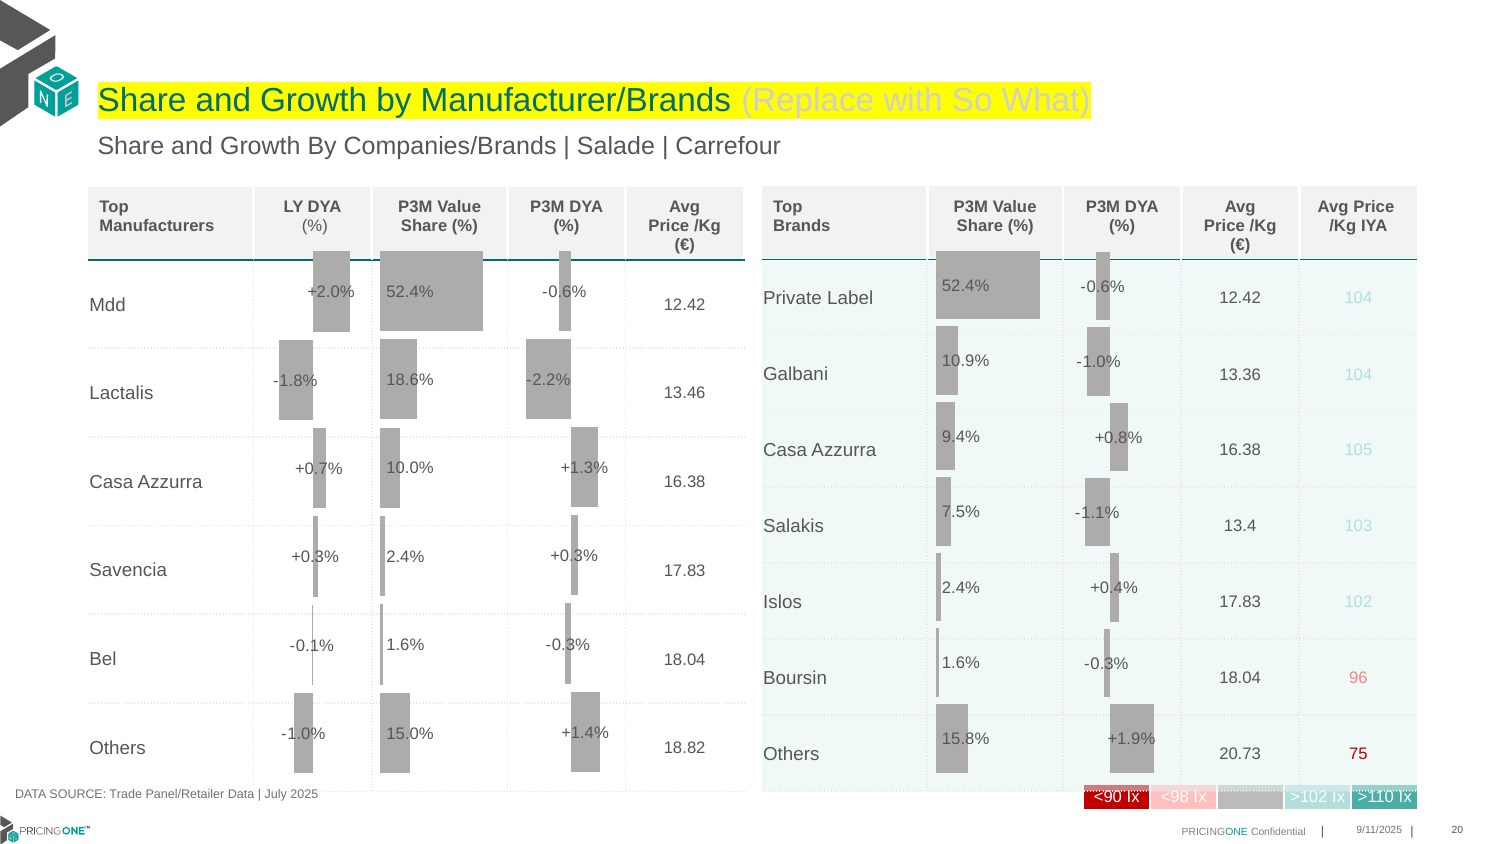

# Share and Growth by Manufacturer/Brands (Replace with So What)

Share and Growth By Companies/Brands | Salade | Carrefour
| Top Brands | P3M Value Share (%) | P3M DYA (%) | Avg Price /Kg (€) | Avg Price /Kg IYA |
| --- | --- | --- | --- | --- |
| Private Label |  |  | 12.42 | 104 |
| Galbani |  |  | 13.36 | 104 |
| Casa Azzurra |  |  | 16.38 | 105 |
| Salakis |  |  | 13.4 | 103 |
| Islos |  |  | 17.83 | 102 |
| Boursin |  |  | 18.04 | 96 |
| Others |  |  | 20.73 | 75 |
| Top Manufacturers | LY DYA (%) | P3M Value Share (%) | P3M DYA (%) | Avg Price /Kg (€) |
| --- | --- | --- | --- | --- |
| Mdd |  |  |  | 12.42 |
| Lactalis |  |  |  | 13.46 |
| Casa Azzurra |  |  |  | 16.38 |
| Savencia |  |  |  | 17.83 |
| Bel |  |  |  | 18.04 |
| Others |  |  |  | 18.82 |

### Chart

| Category | Share DYA P3M |
|---|---|
|  | -0.00612542148230566 |

### Chart

| Category | Value Share P3M |
|---|---|
|  | 0.5237334716855074 |

### Chart

| Category | Share DYA LY |
|---|---|
|  | 0.019667218573067524 |

### Chart

| Category | Value Share |
|---|---|
|  | 0.5237334716855074 |

### Chart

| Category | Share DYA |
|---|---|
|  | -0.00612542148230566 |
DATA SOURCE: Trade Panel/Retailer Data | July 2025
| <90 Ix | <98 Ix |  | >102 Ix | >110 Ix |
| --- | --- | --- | --- | --- |

9/11/2025
20